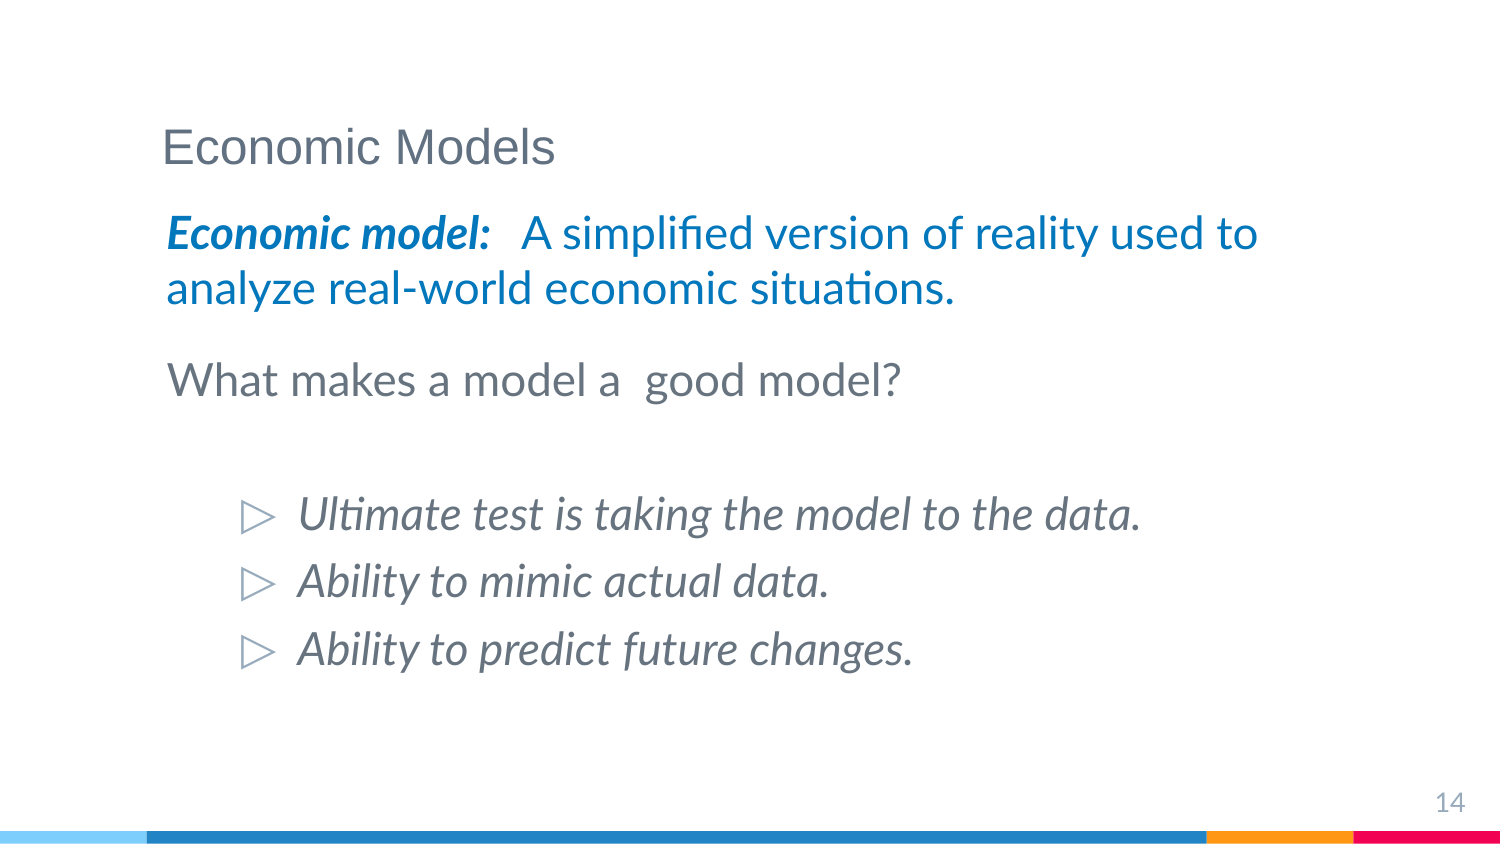

# Economic Models
Economic model:   A simplified version of reality used to analyze real-world economic situations.

What makes a model a  good model?

Ultimate test is taking the model to the data.
Ability to mimic actual data.
Ability to predict future changes.
14